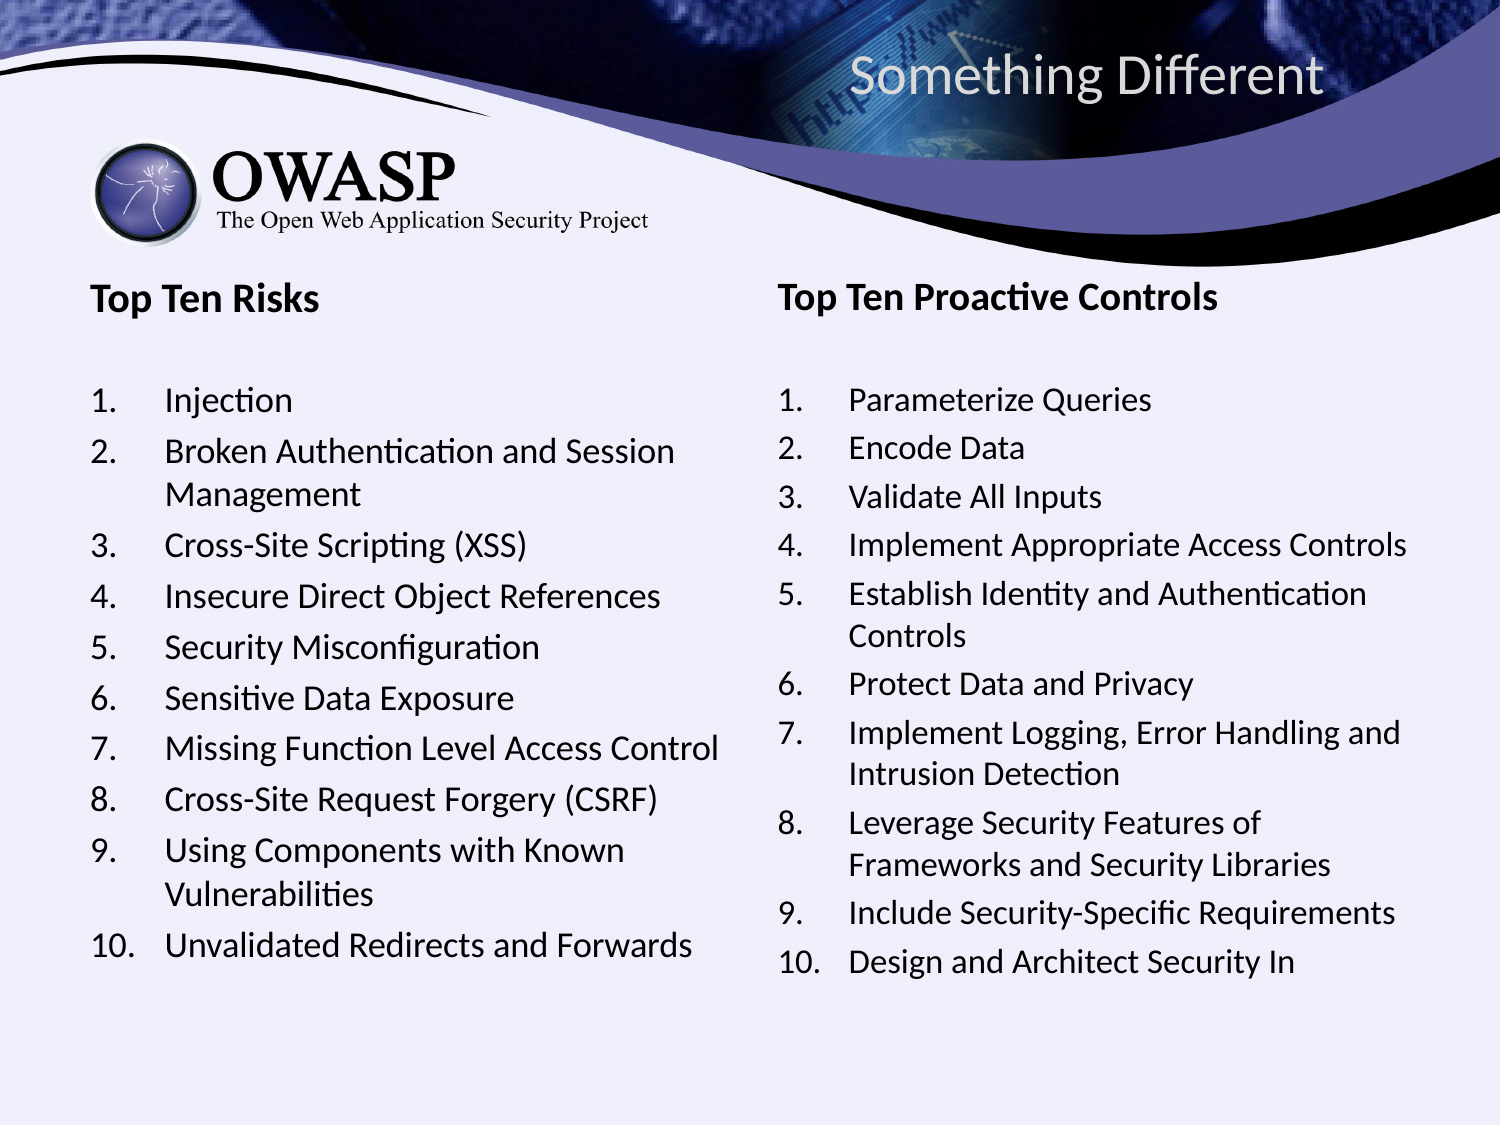

# Something Different
Top Ten Risks

Injection
Broken Authentication and Session Management
Cross-Site Scripting (XSS)
Insecure Direct Object References
Security Misconfiguration
Sensitive Data Exposure
Missing Function Level Access Control
Cross-Site Request Forgery (CSRF)
Using Components with Known Vulnerabilities
Unvalidated Redirects and Forwards
Top Ten Proactive Controls

Parameterize Queries
Encode Data
Validate All Inputs
Implement Appropriate Access Controls
Establish Identity and Authentication Controls
Protect Data and Privacy
Implement Logging, Error Handling and Intrusion Detection
Leverage Security Features of Frameworks and Security Libraries
Include Security-Specific Requirements
Design and Architect Security In